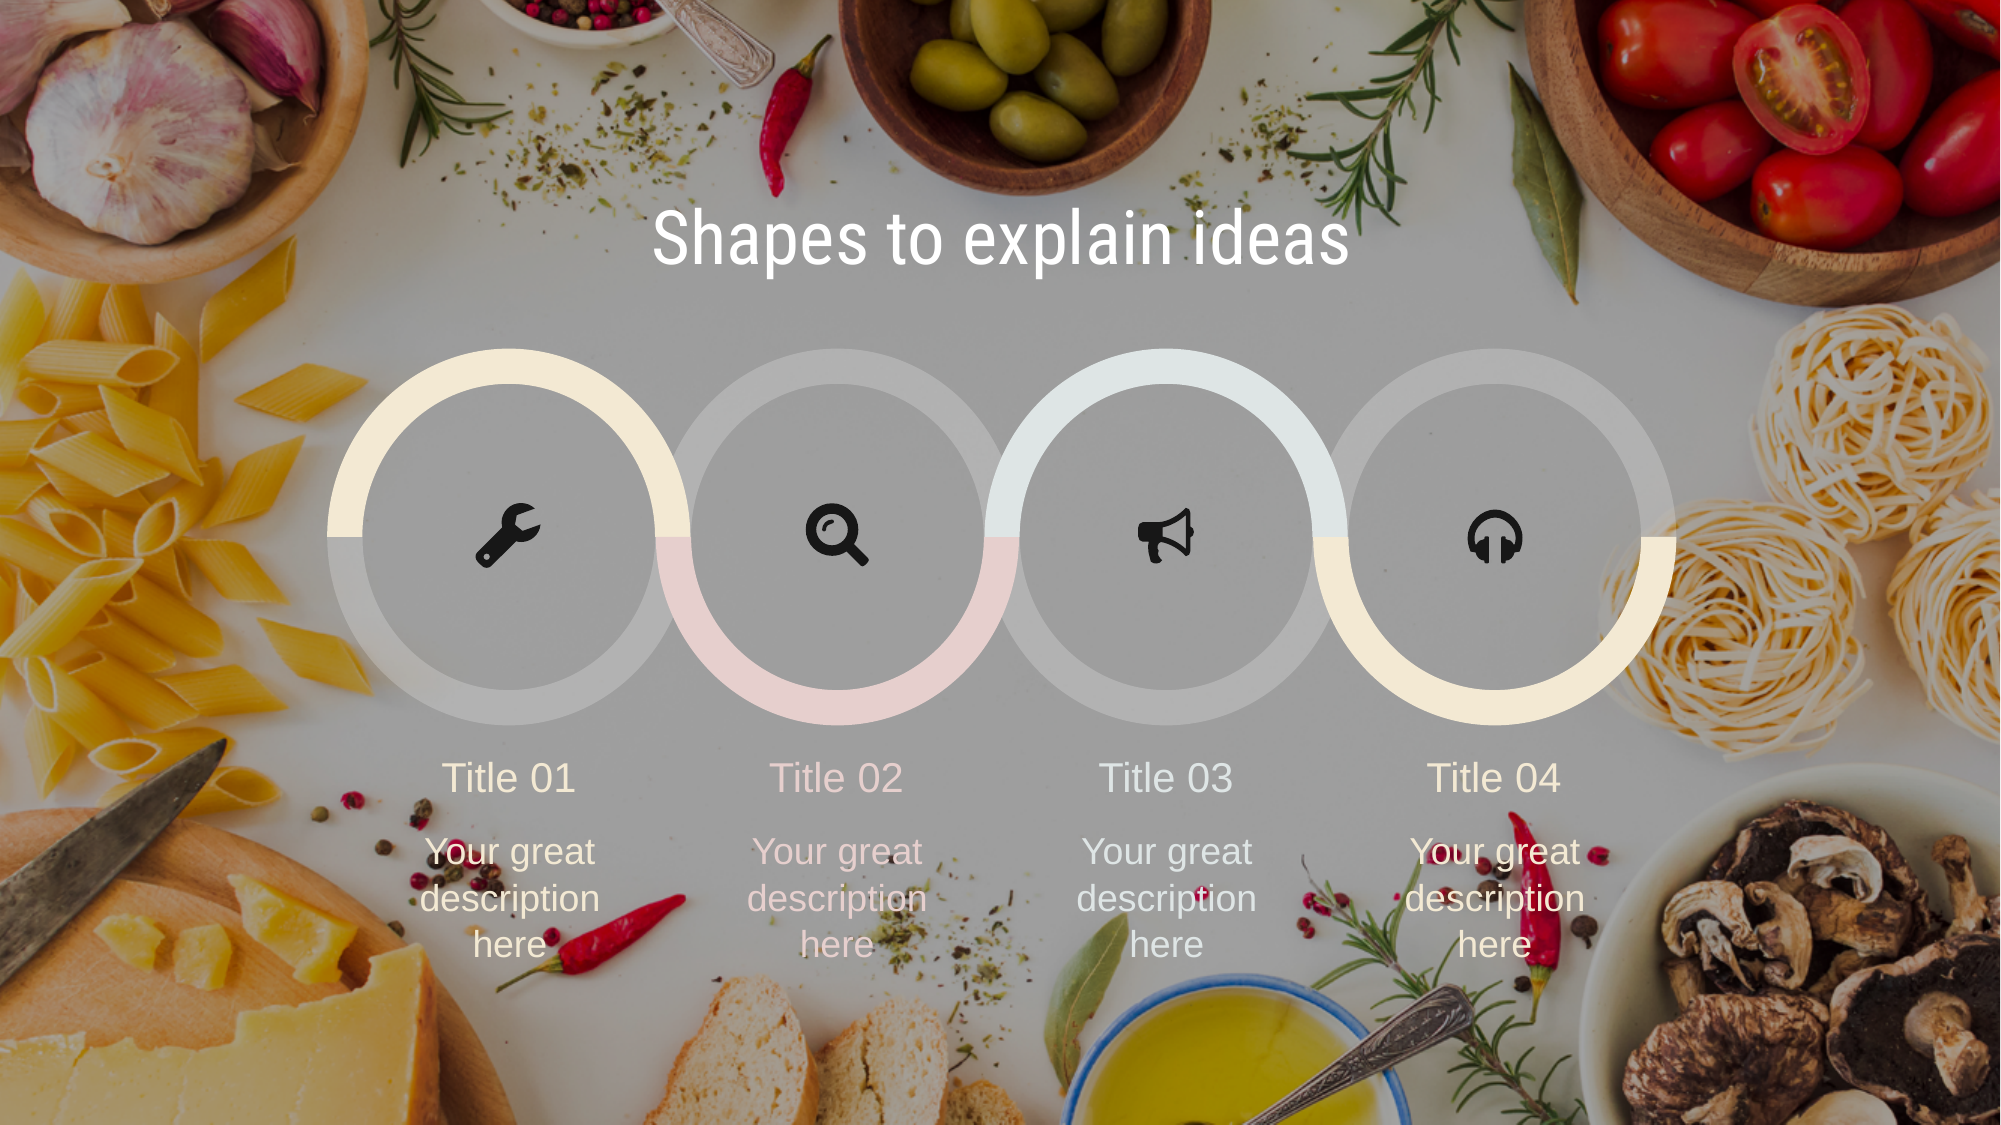

Shapes to explain ideas

Title 01
Title 02
Title 03
Title 04
Your great description here
Your great description here
Your great description here
Your great description here